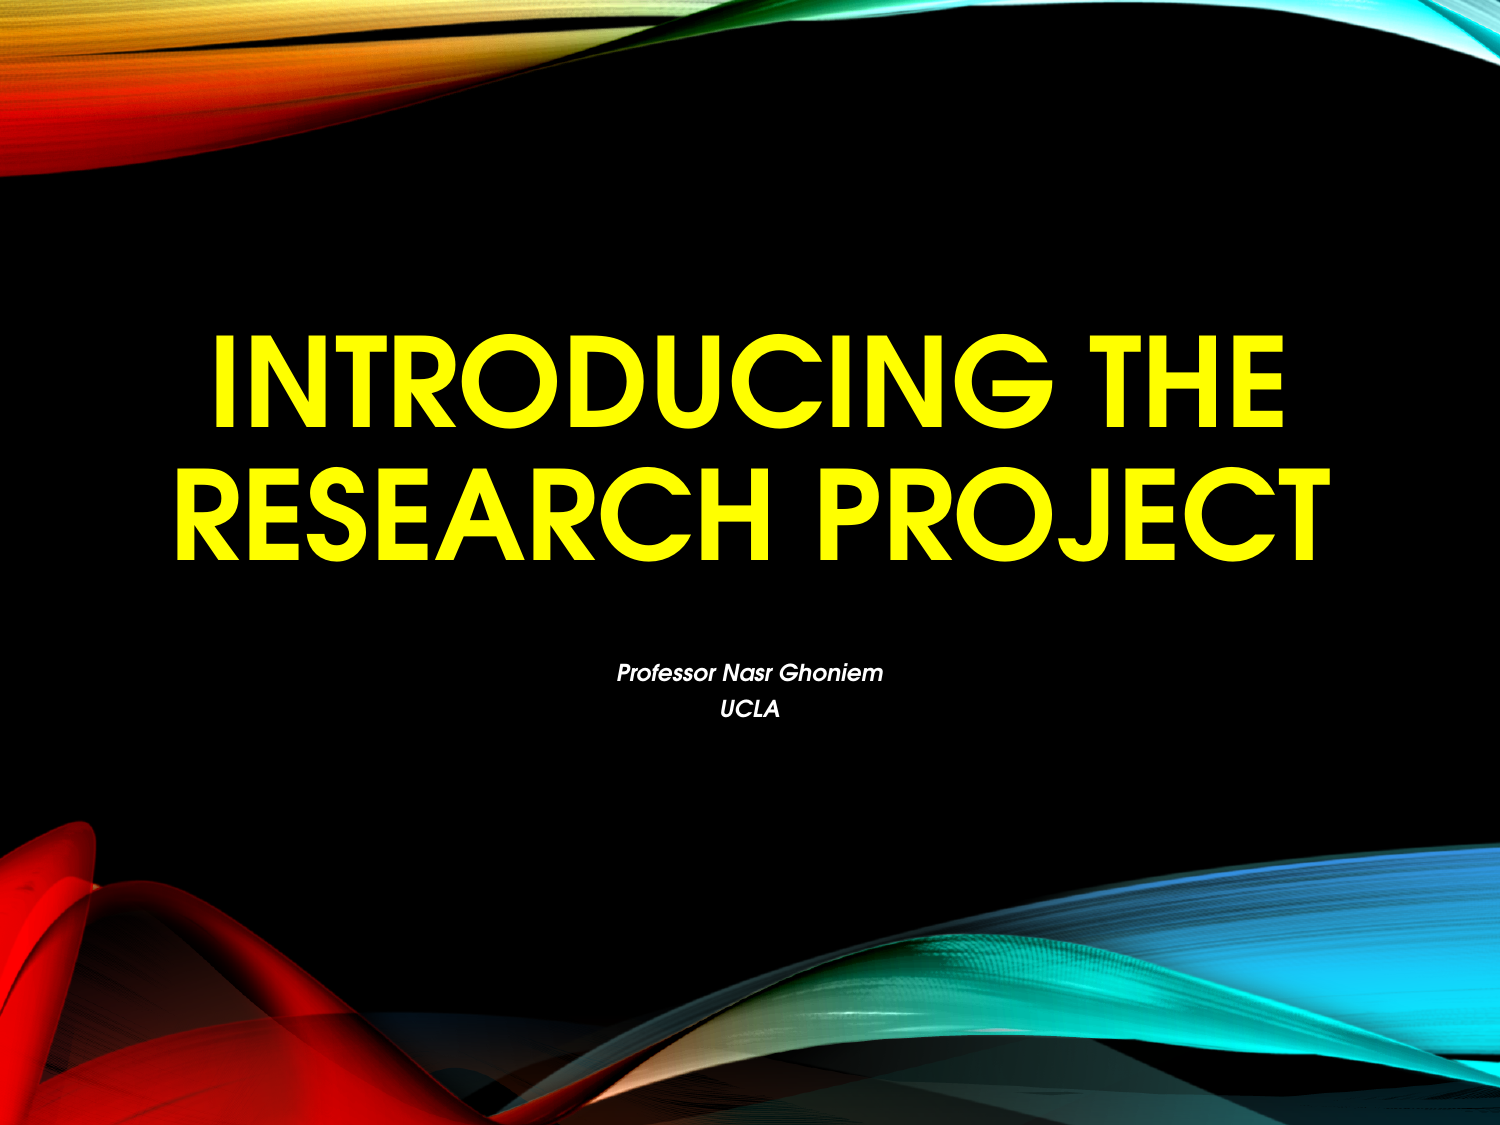

# Introducing The research project

Professor Nasr Ghoniem
UCLA